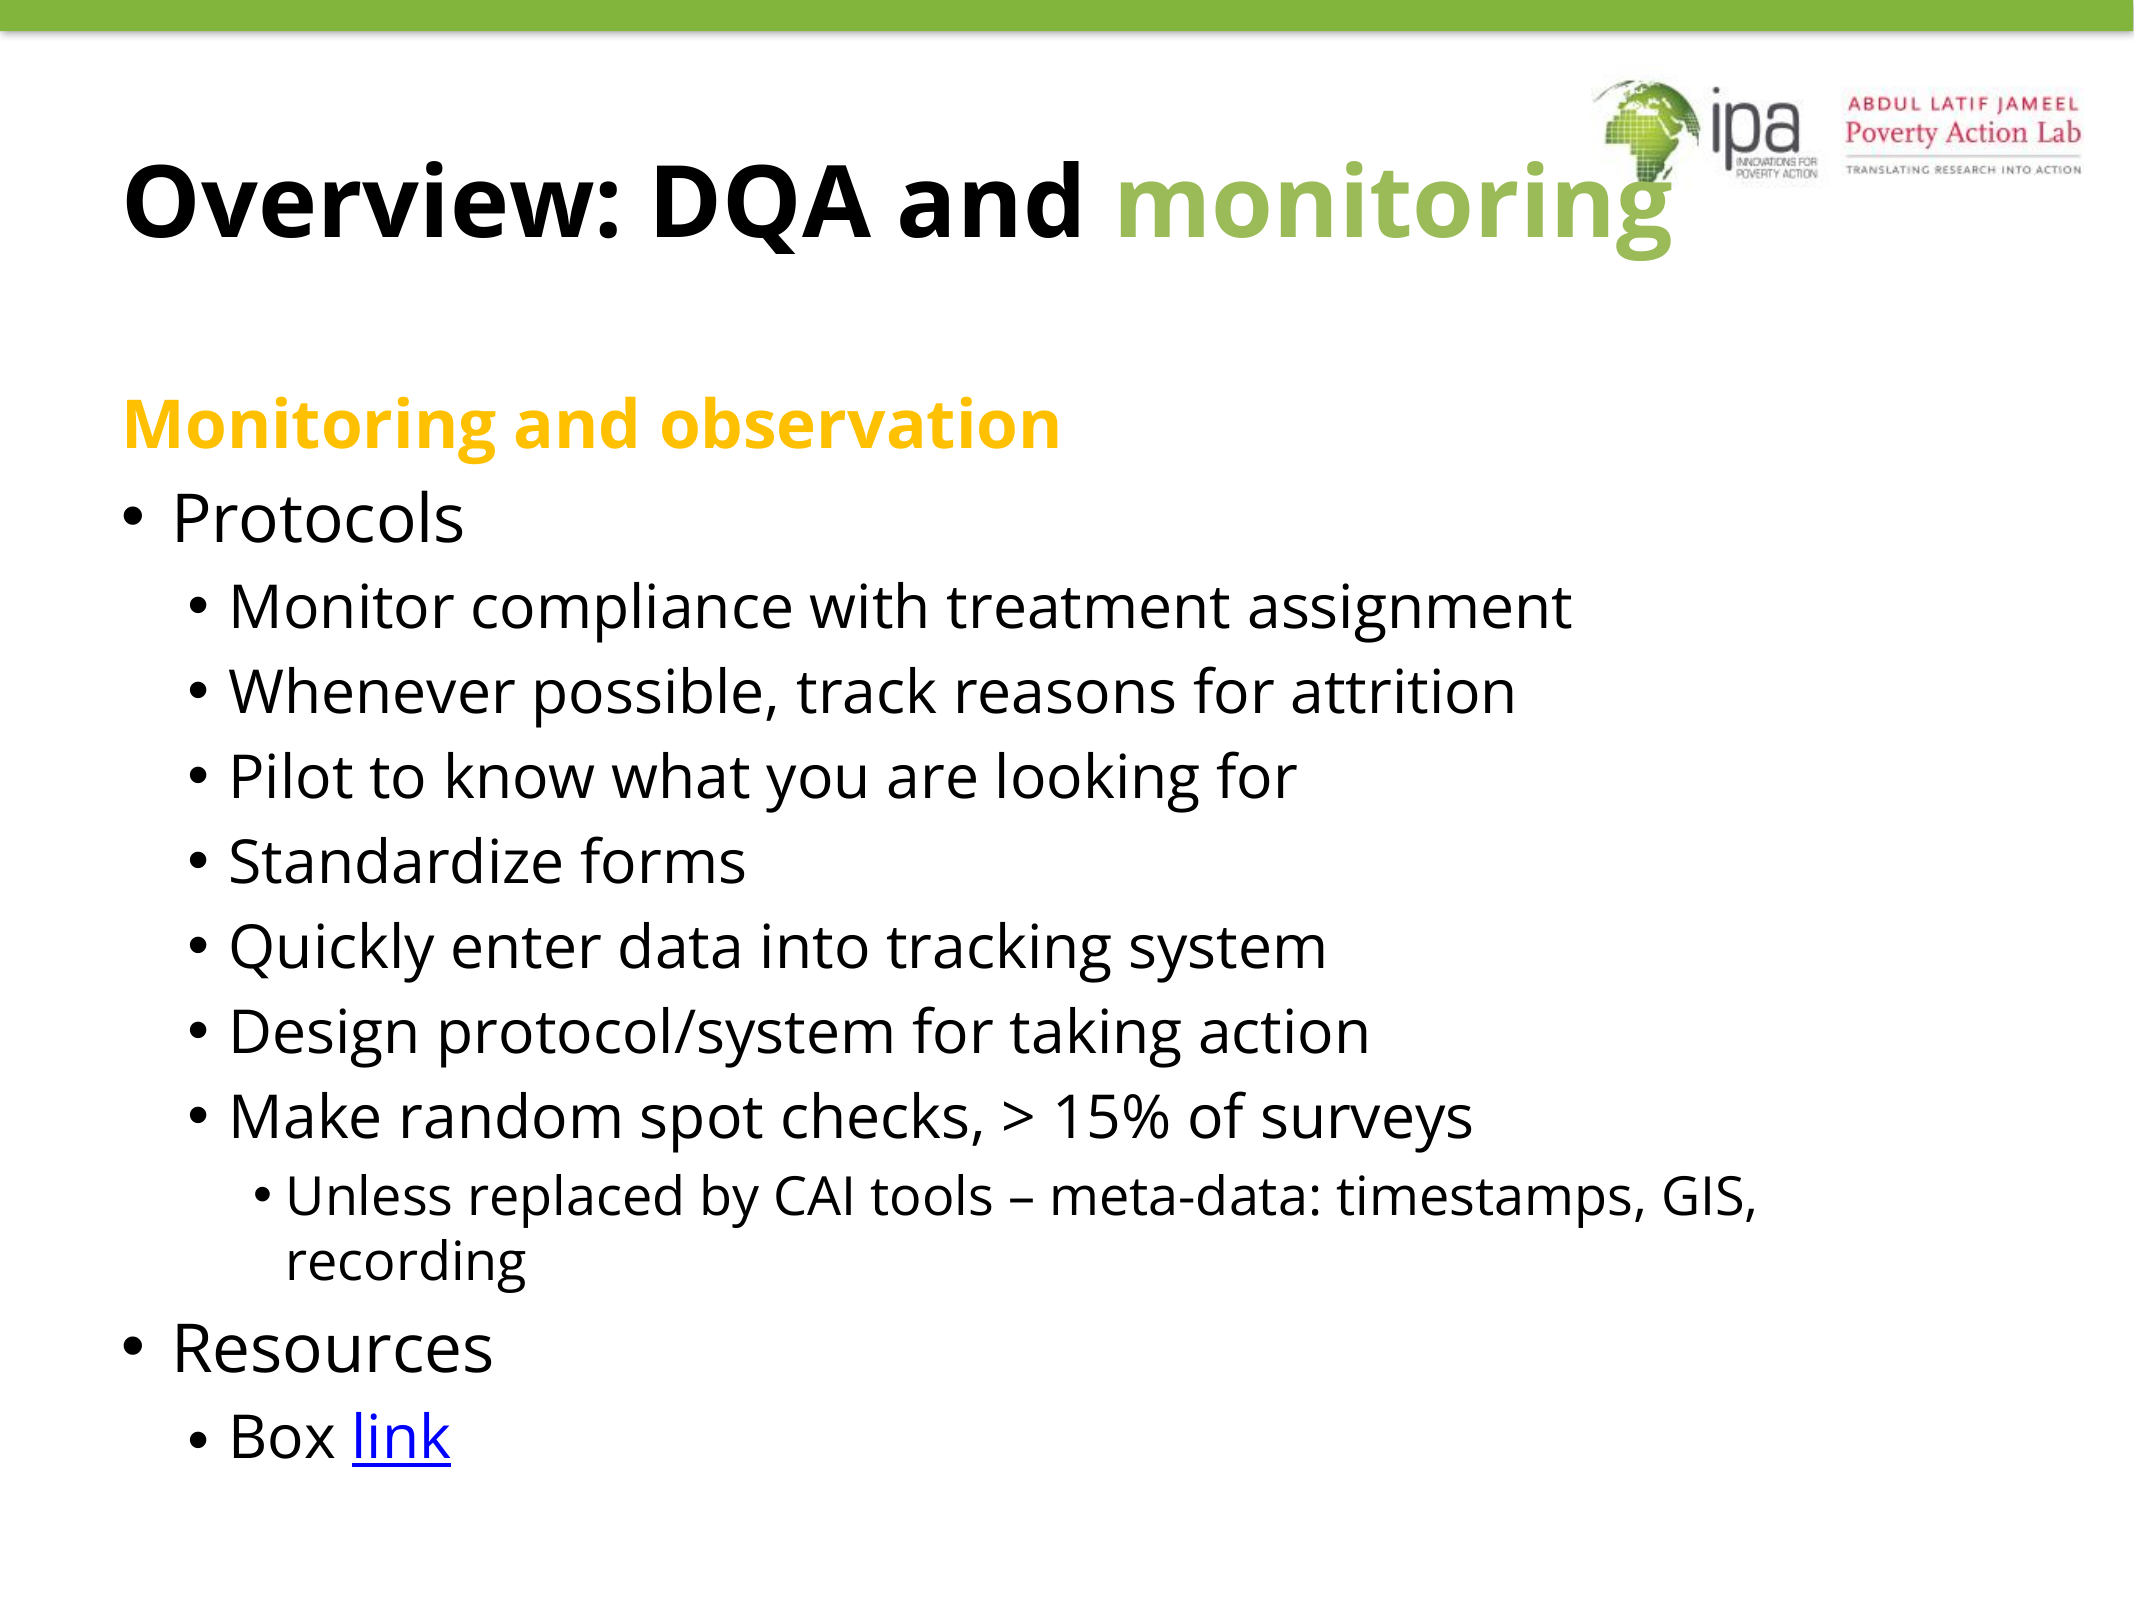

# Overview: DQA and monitoring
Monitoring and observation
Protocols
Monitor compliance with treatment assignment
Whenever possible, track reasons for attrition
Pilot to know what you are looking for
Standardize forms
Quickly enter data into tracking system
Design protocol/system for taking action
Make random spot checks, > 15% of surveys
Unless replaced by CAI tools – meta-data: timestamps, GIS, recording
Resources
Box link